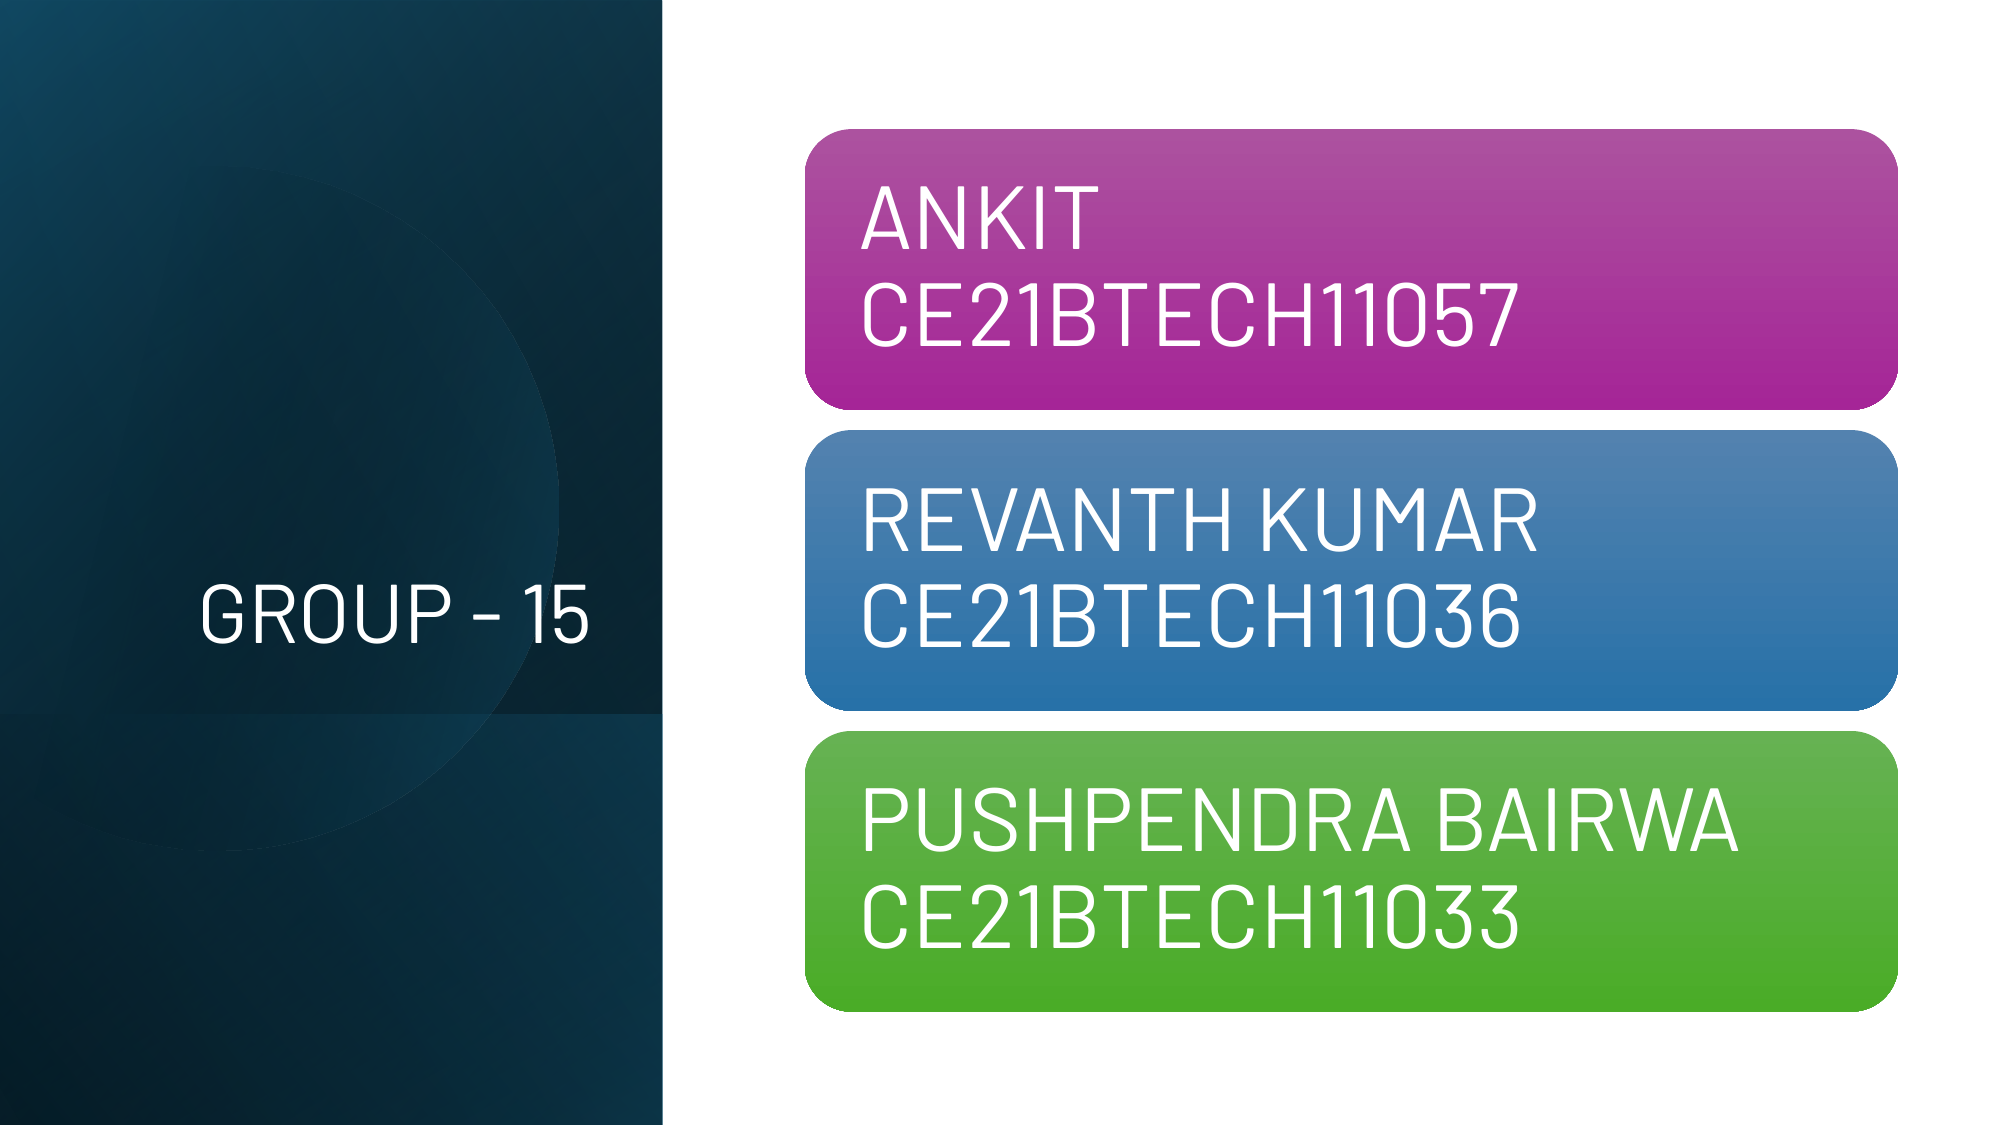

ANKIT                                       CE21BTECH11057
REVANTH KUMAR               CE21BTECH11036
PUSHPENDRA BAIRWA   CE21BTECH11033

# GROUP - 15

2